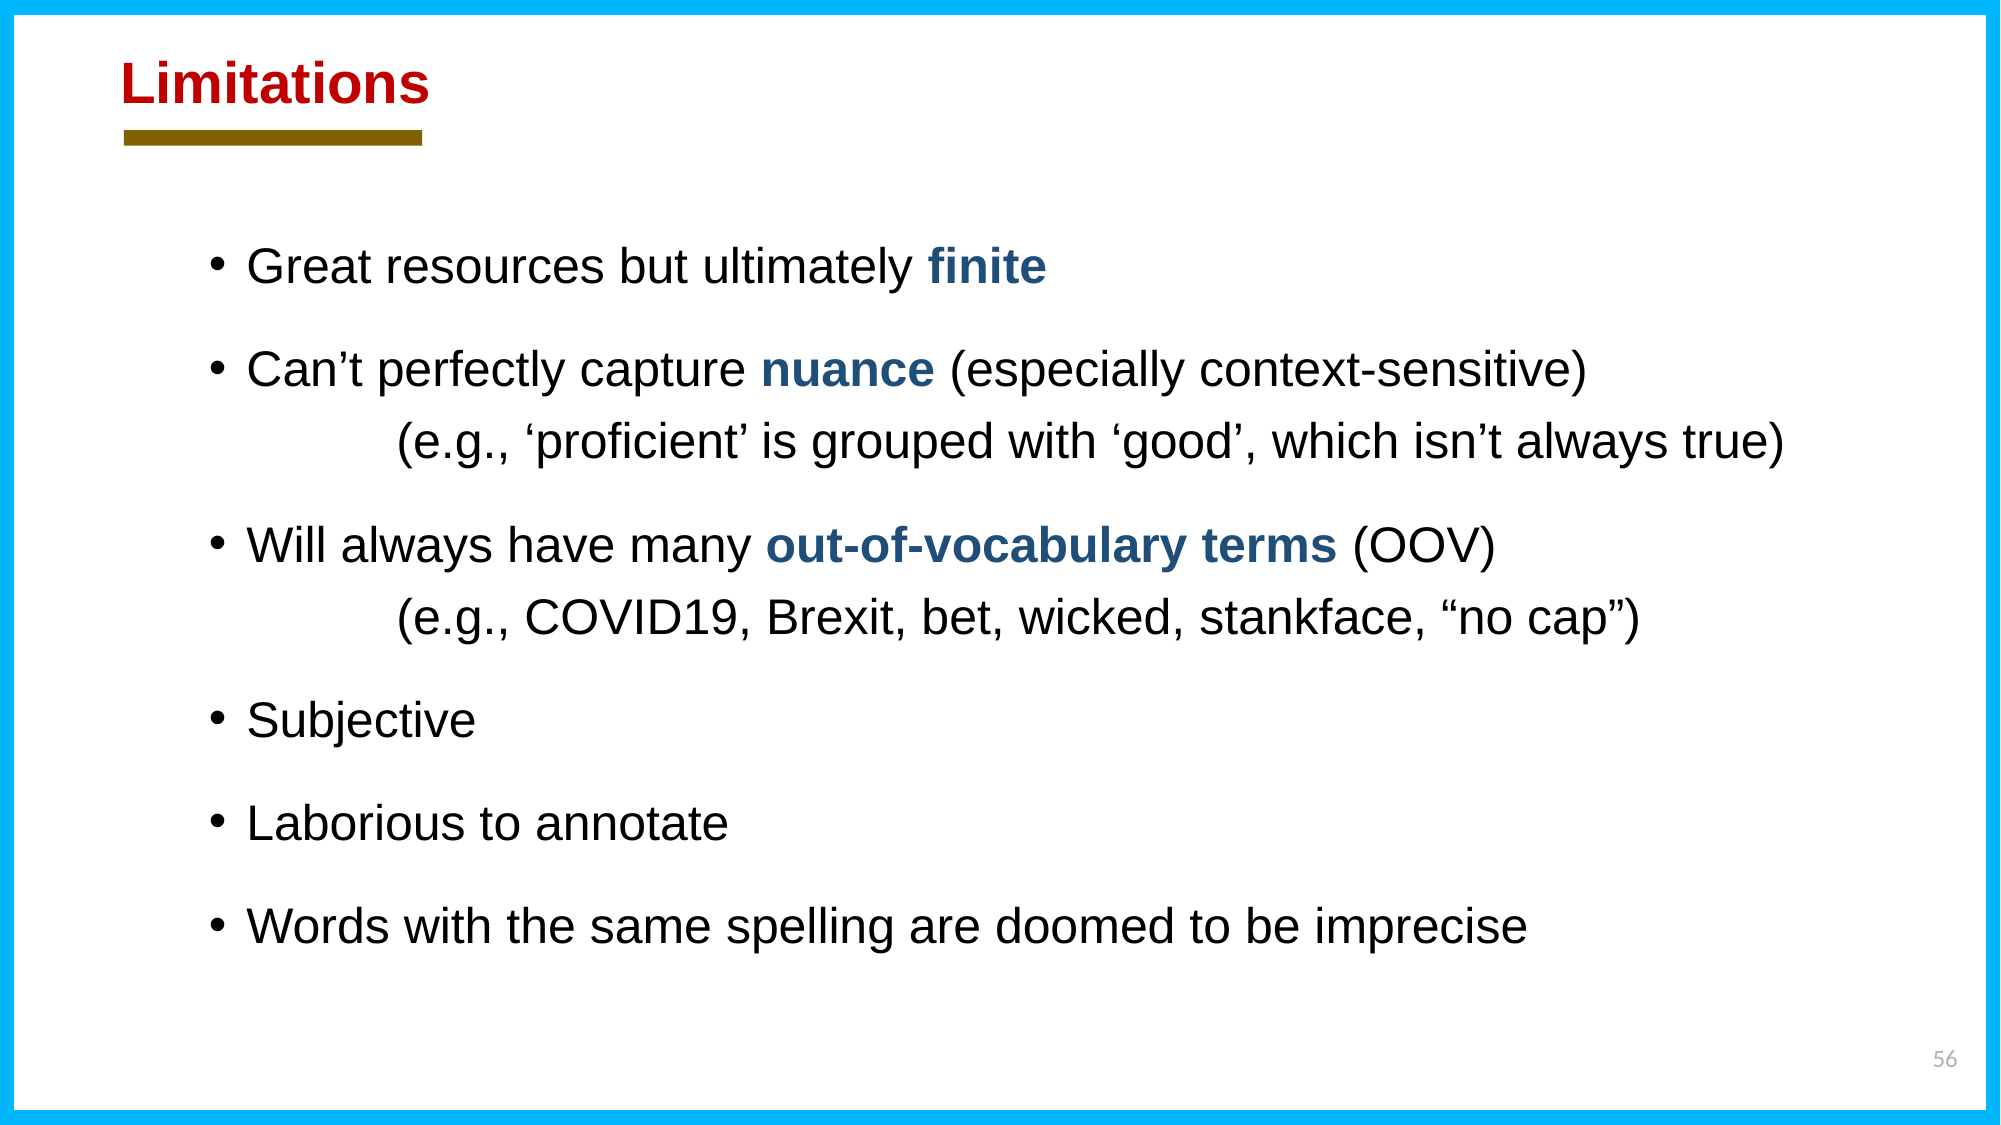

# Limitations

Great resources but ultimately finite
Can’t perfectly capture nuance (especially context-sensitive)
	(e.g., ‘proficient’ is grouped with ‘good’, which isn’t always true)
Will always have many out-of-vocabulary terms (OOV)
	(e.g., COVID19, Brexit, bet, wicked, stankface, “no cap”)
Subjective
Laborious to annotate
Words with the same spelling are doomed to be imprecise

56